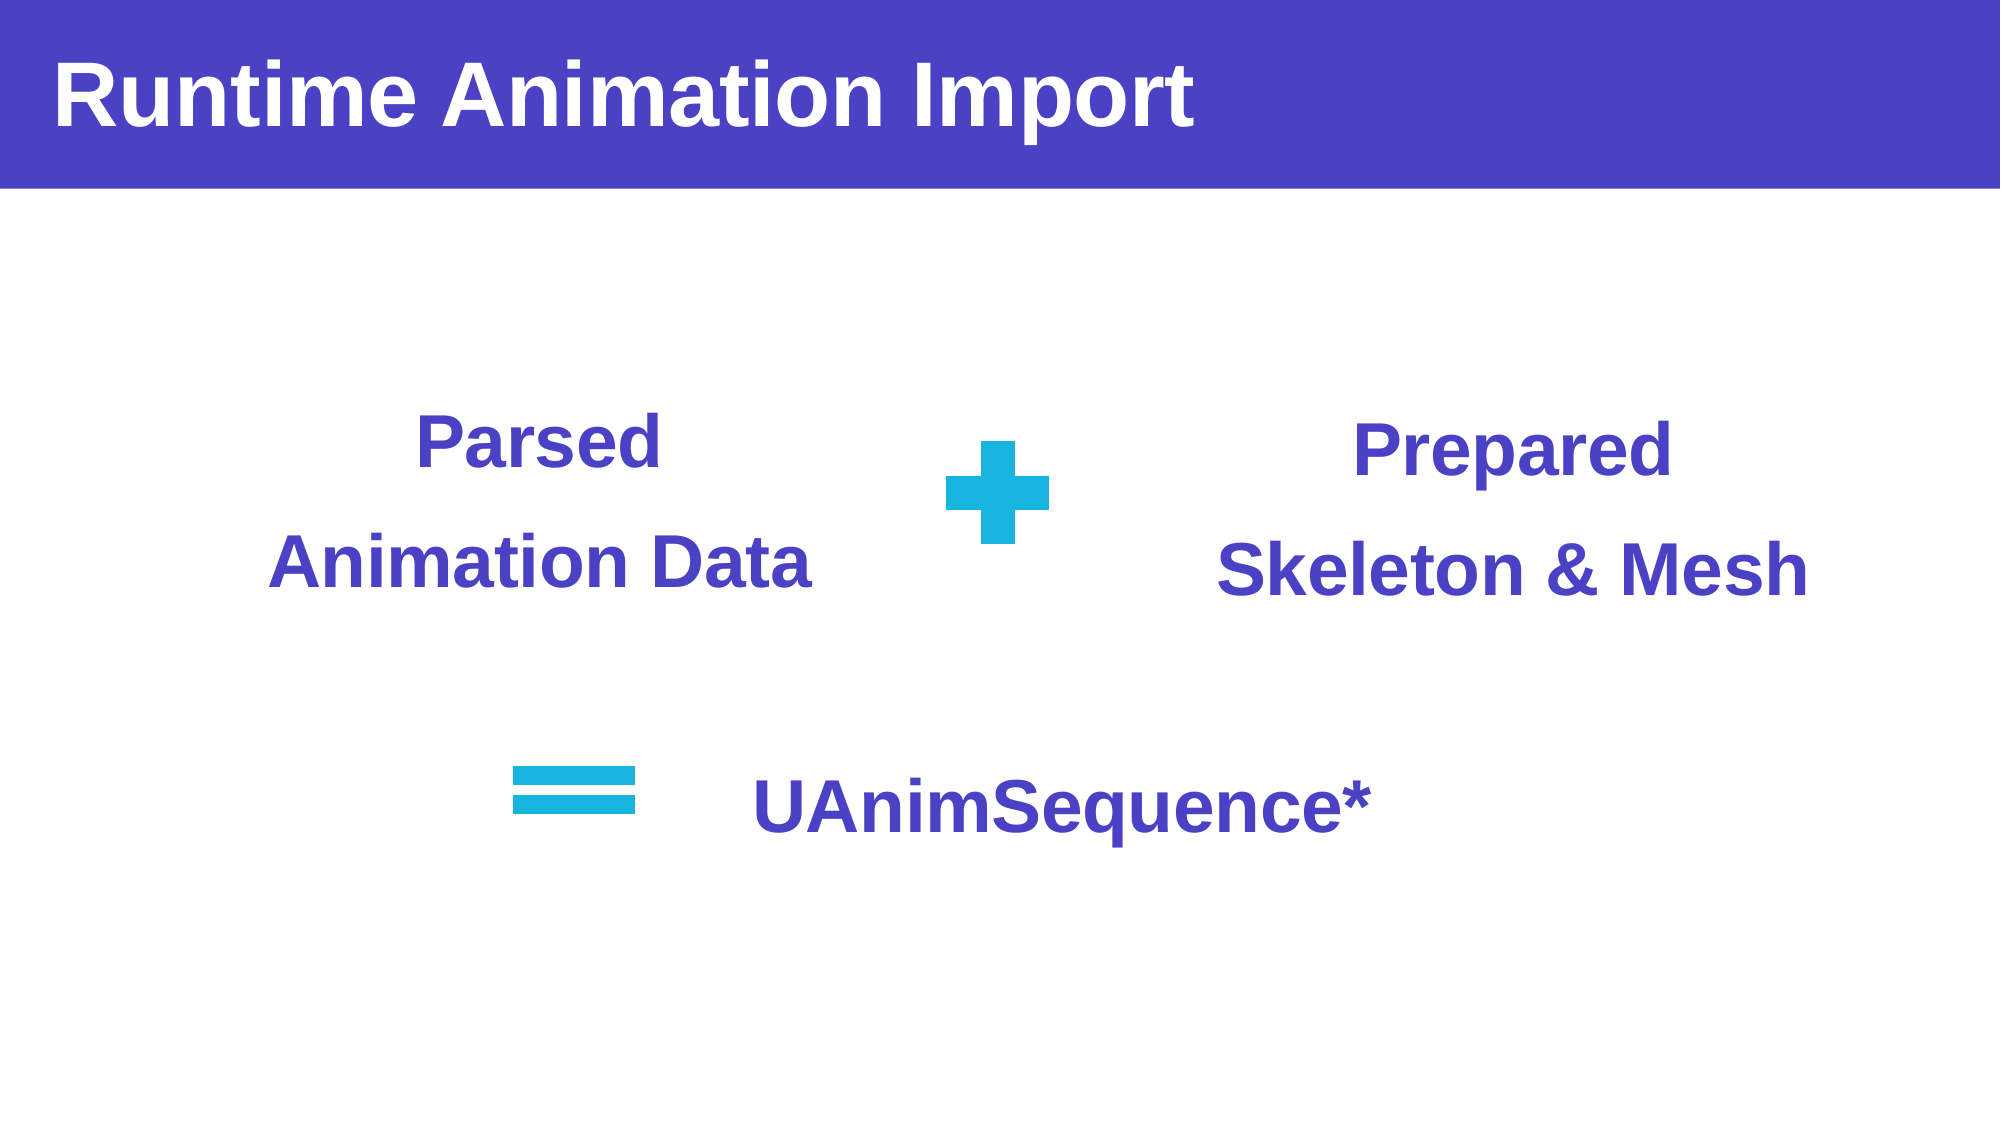

# Runtime Animation Import
Parsed
Animation Data
Prepared
Skeleton & Mesh

UAnimSequence*